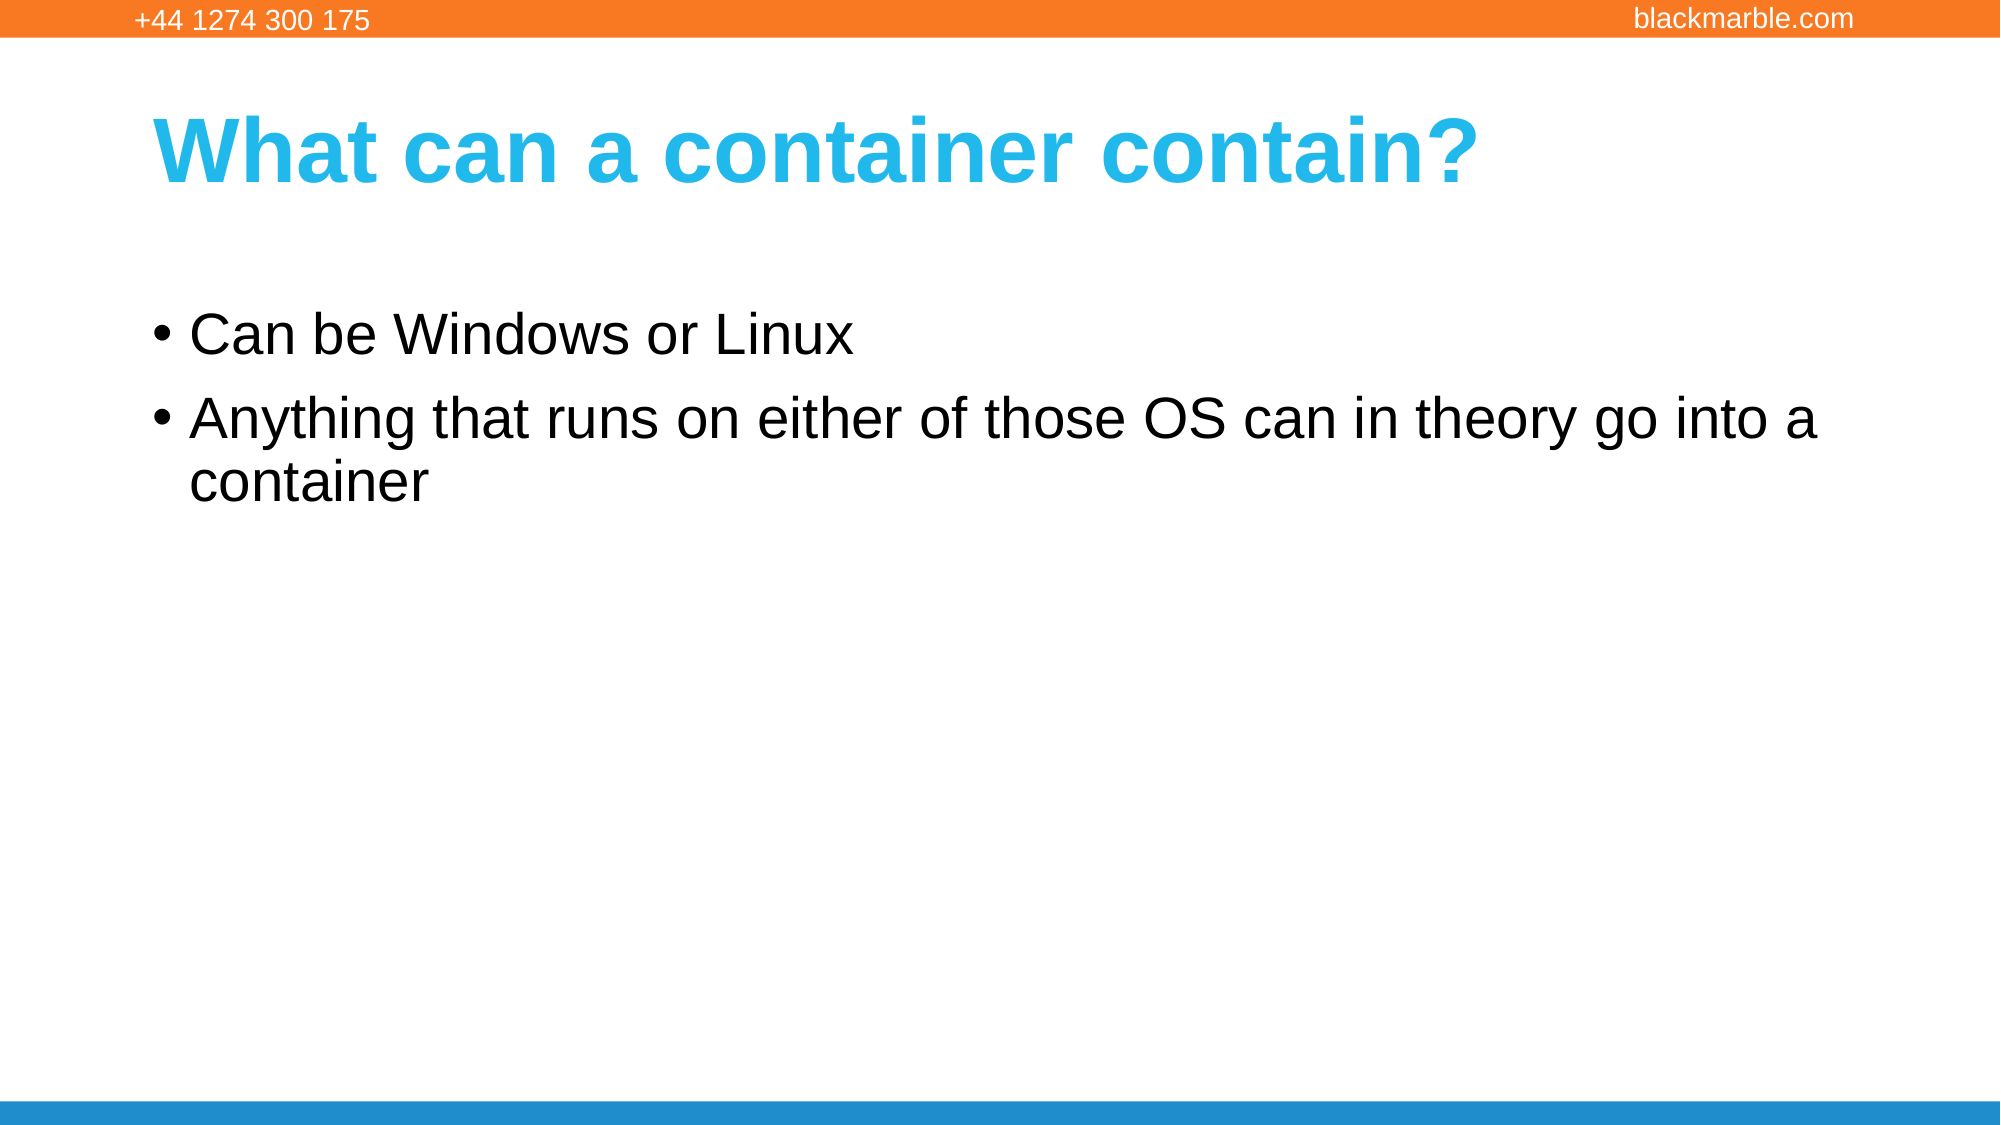

# What can a container contain?
Can be Windows or Linux
Anything that runs on either of those OS can in theory go into a container